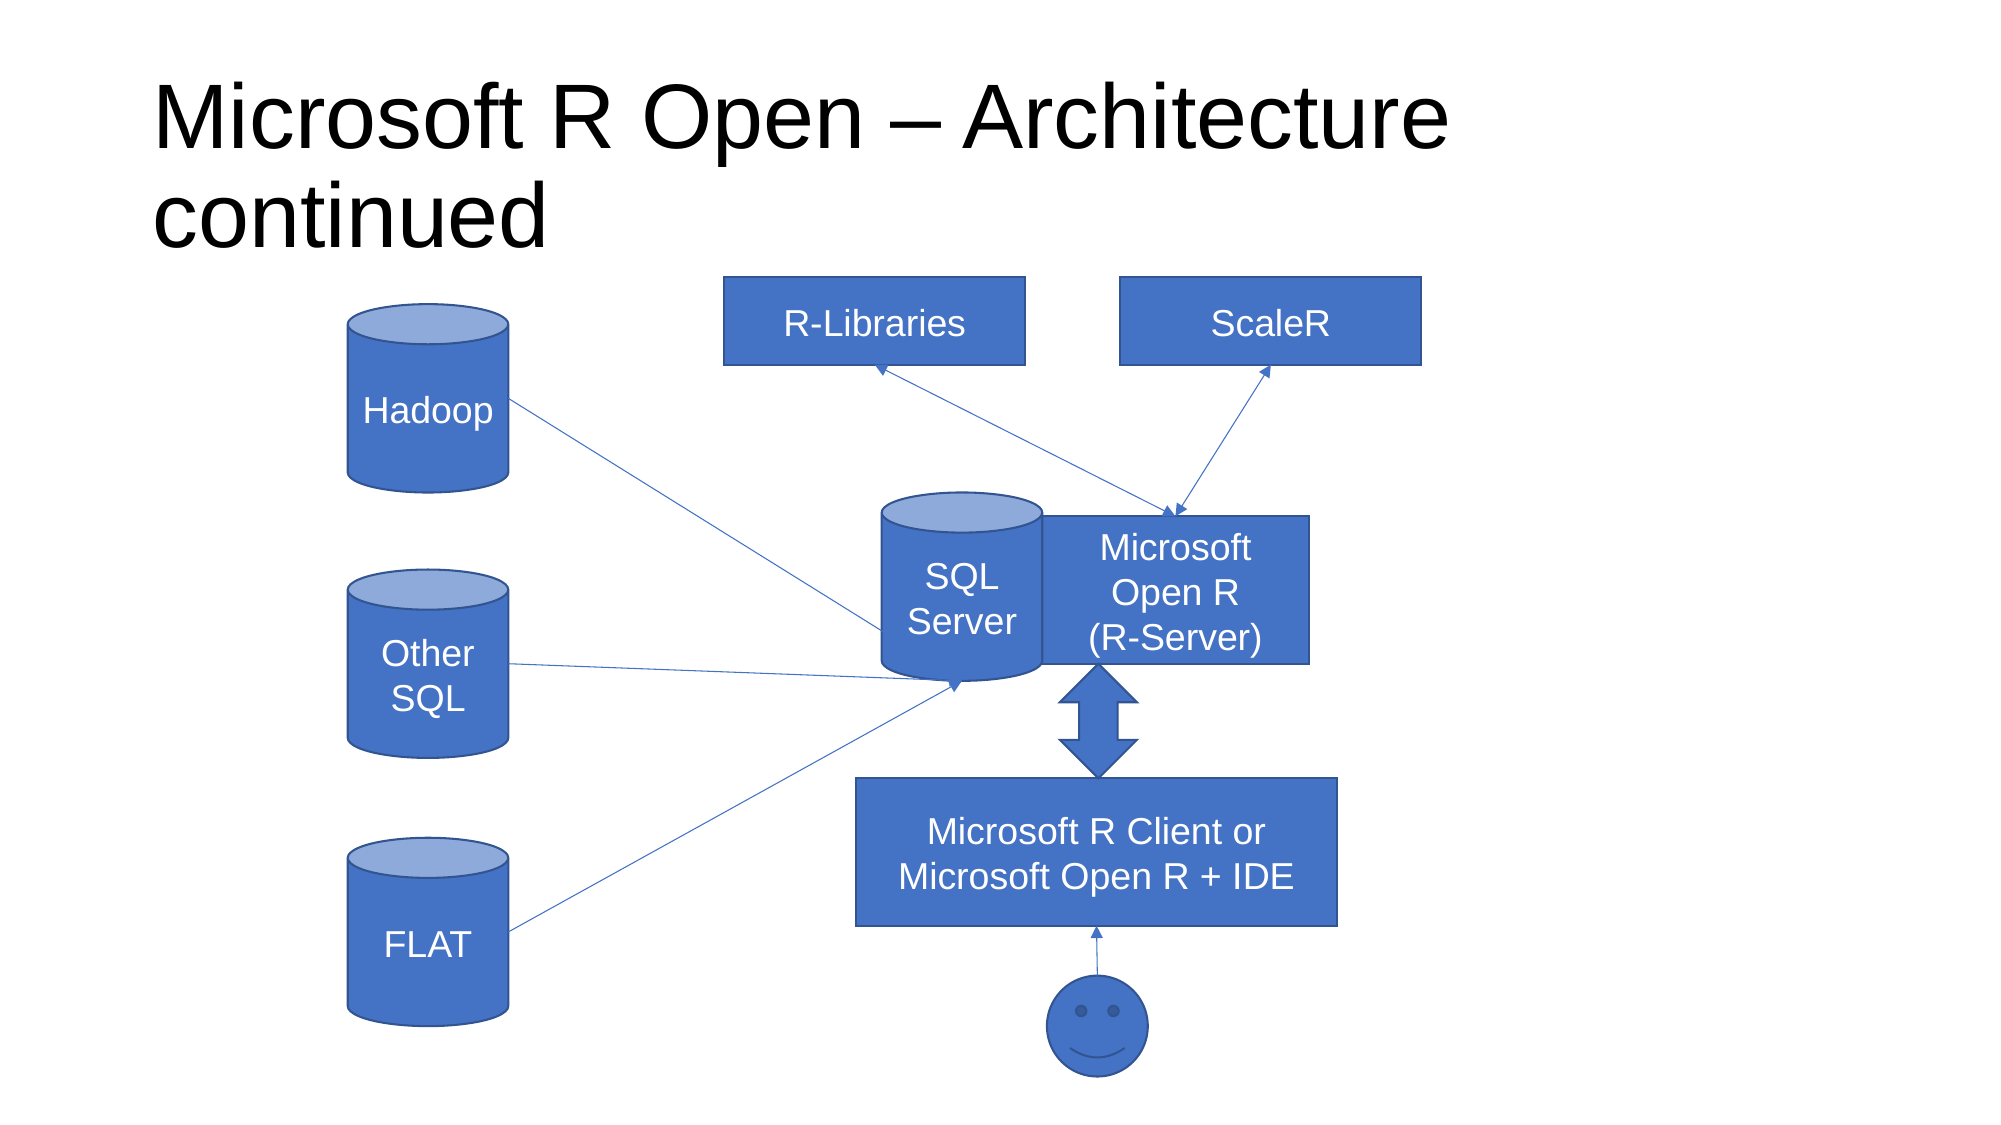

# Microsoft R Open – Architecture continued
R-Libraries
ScaleR
Hadoop
SQL
Server
Microsoft Open R
(R-Server)
Other SQL

Microsoft R Client or Microsoft Open R + IDE
FLAT